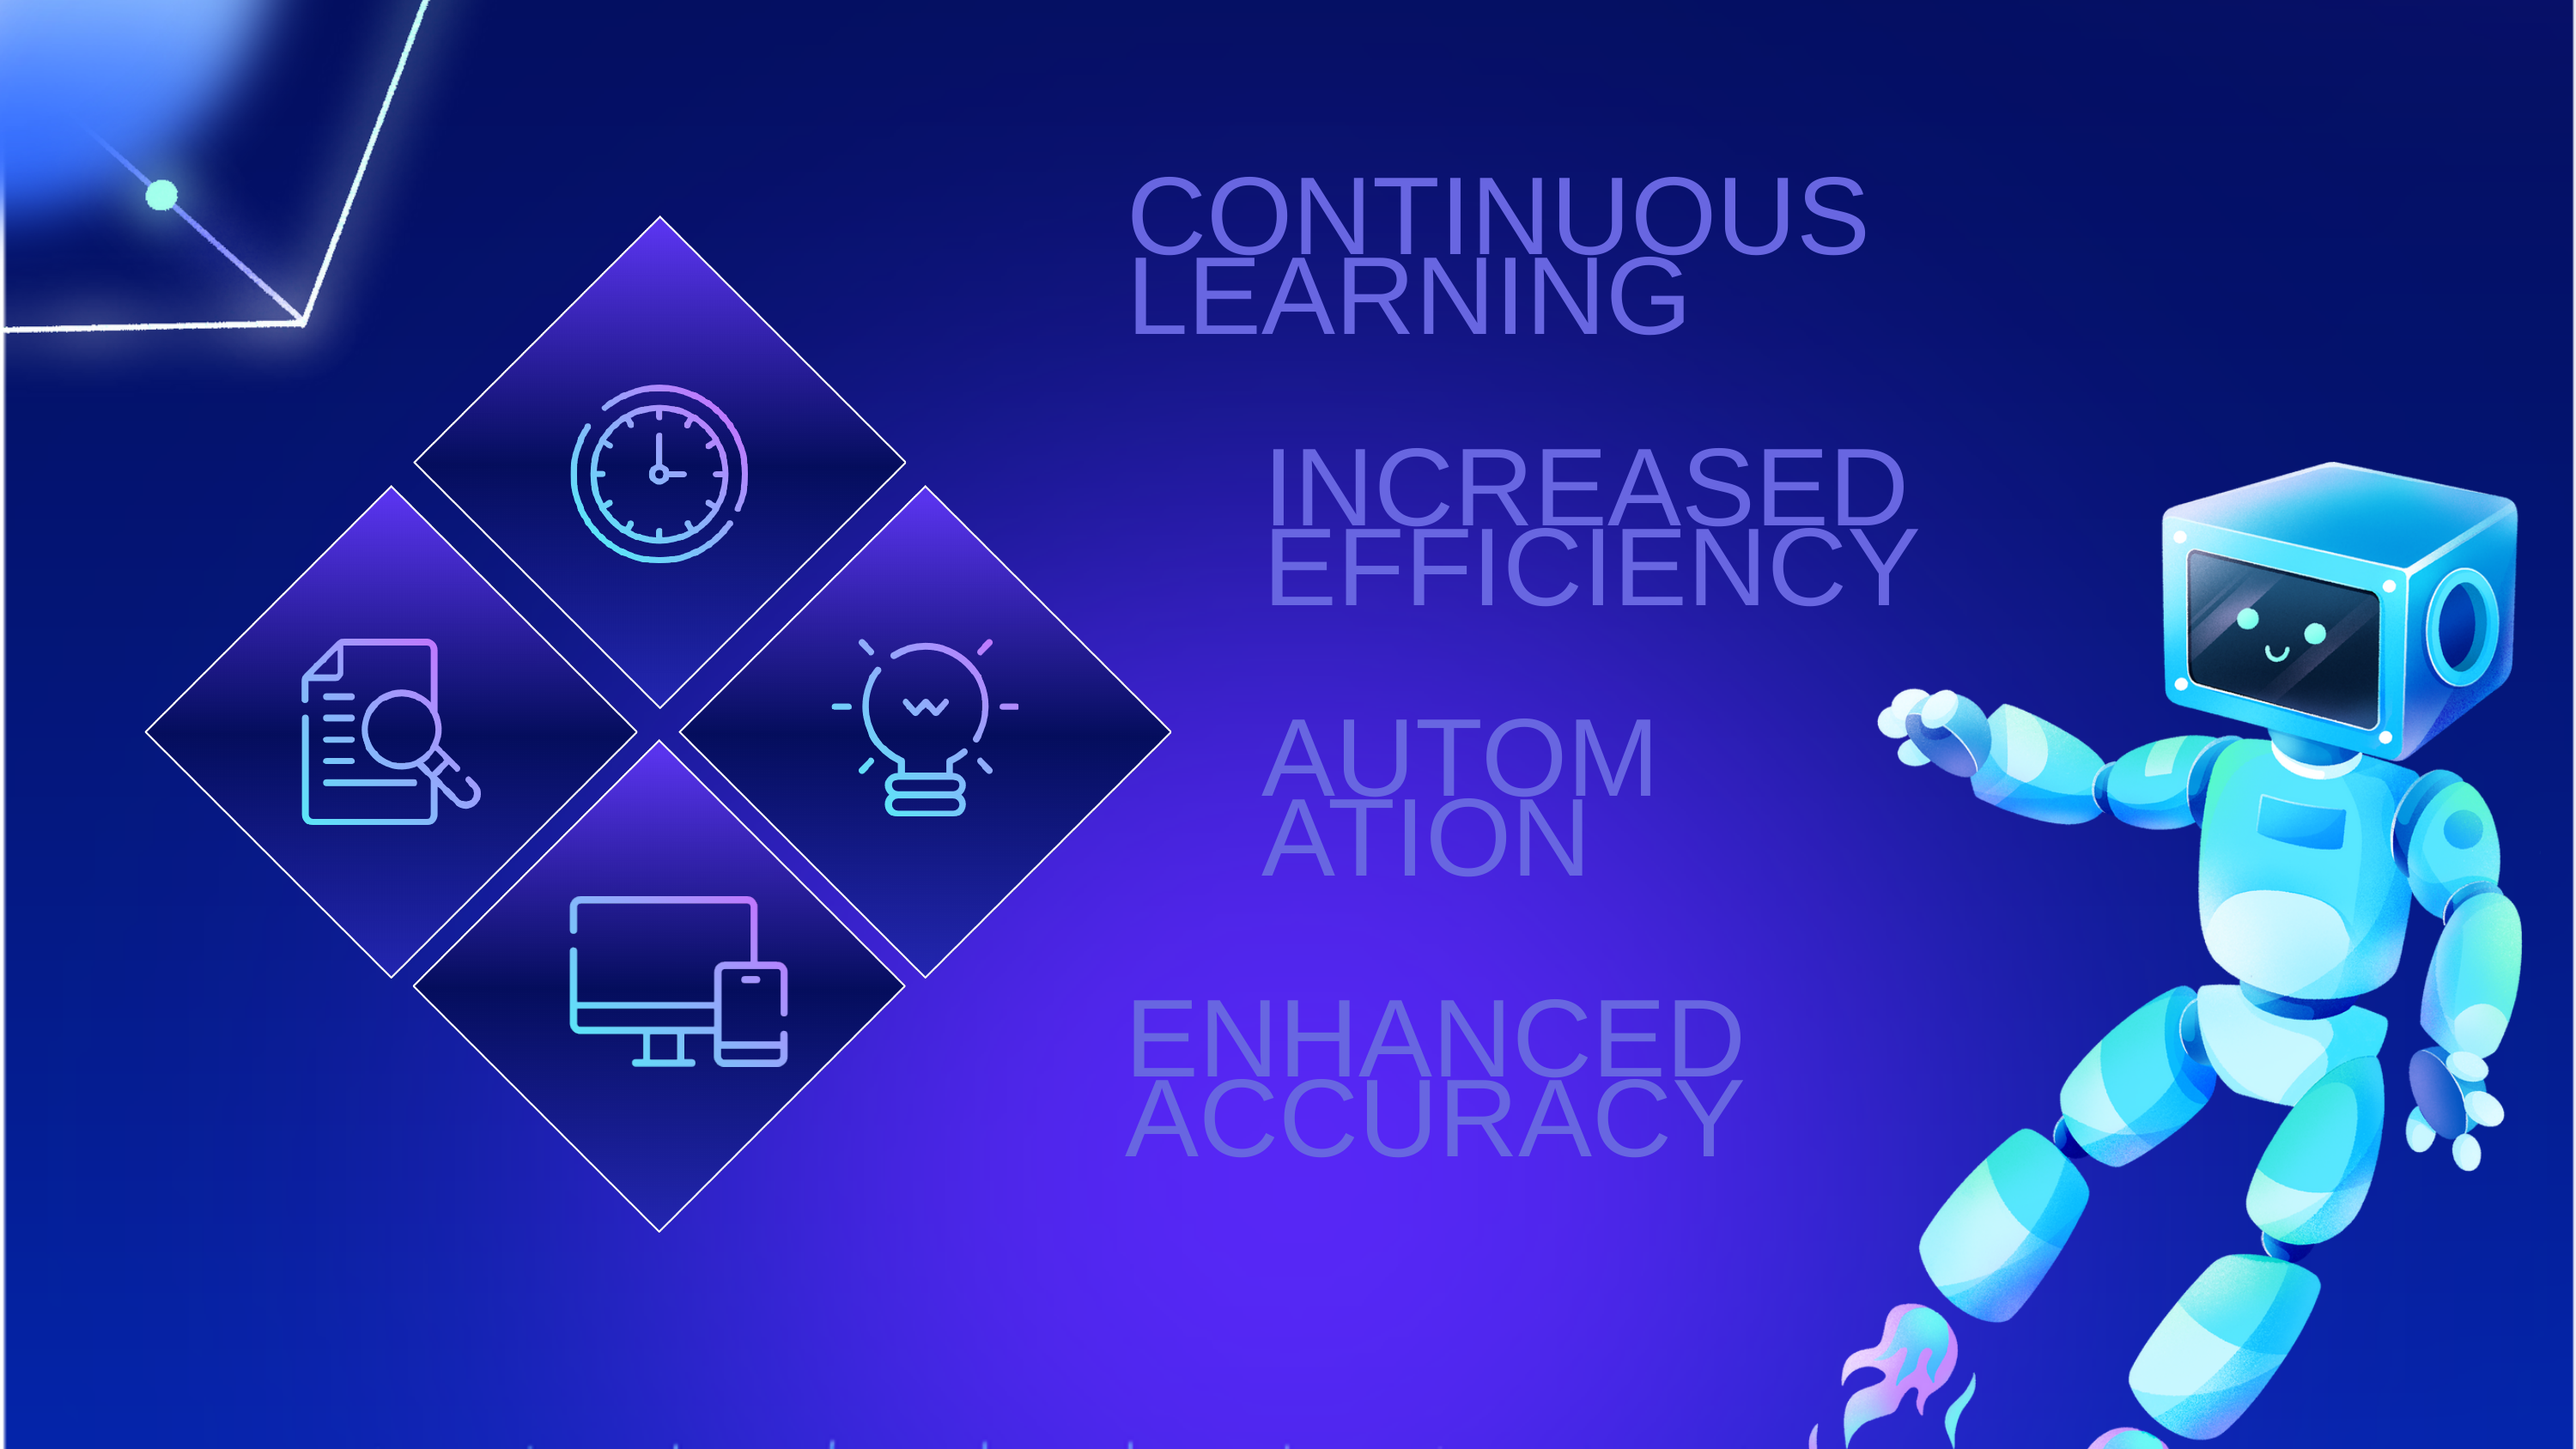

CONTINUOUS LEARNING

INCREASED EFFICIENCY

AUTOMATION

ENHANCED ACCURACY